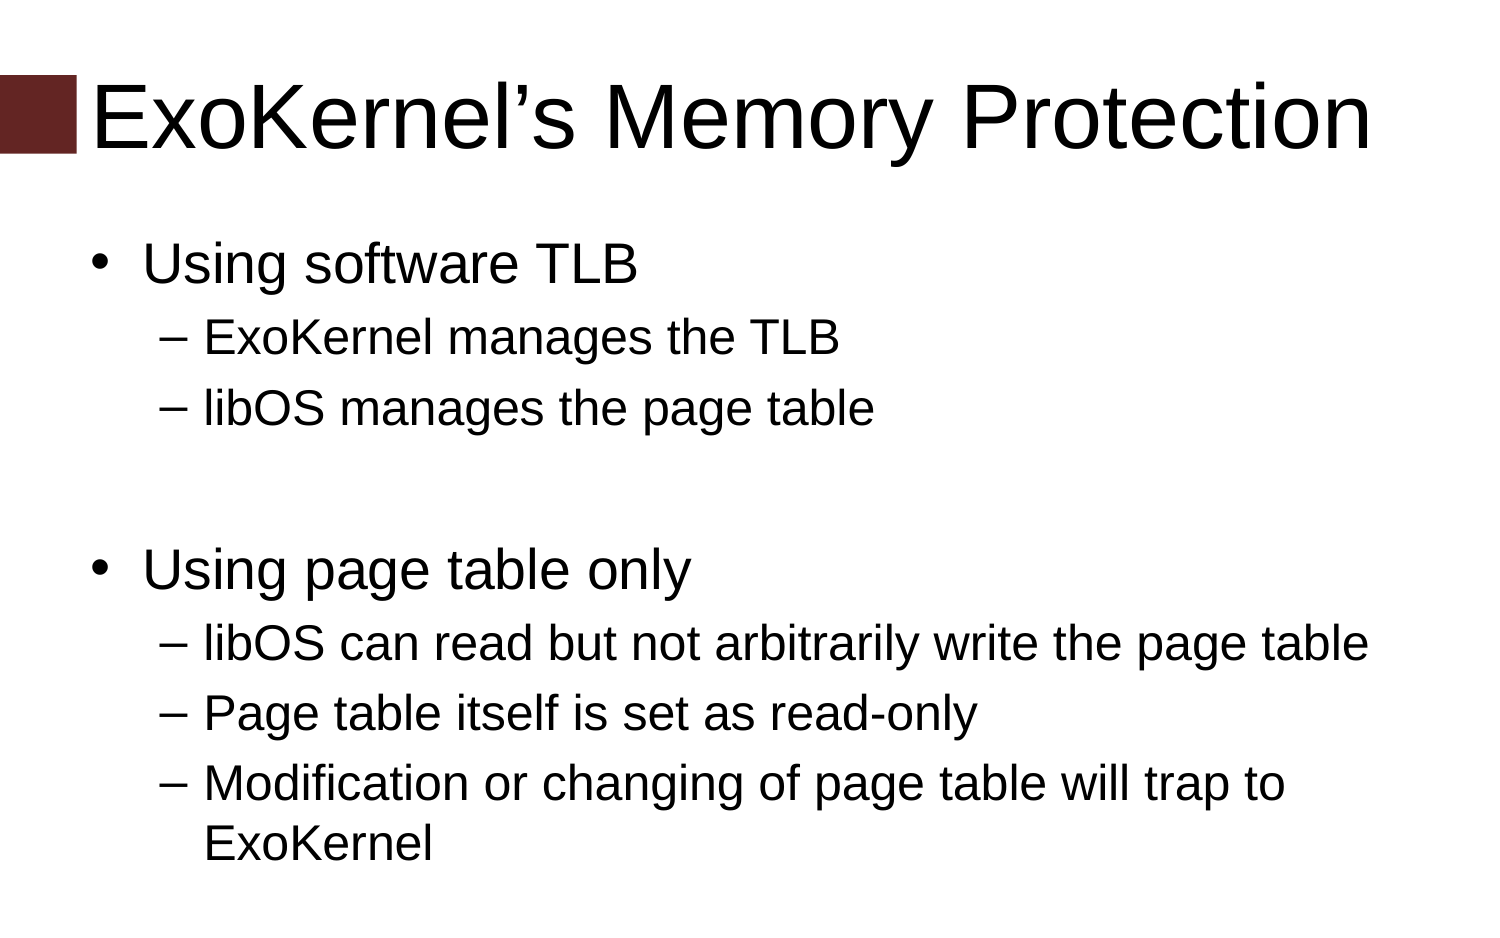

# ExoKernel’s Memory Protection
Using software TLB
ExoKernel manages the TLB
libOS manages the page table

Using page table only
libOS can read but not arbitrarily write the page table
Page table itself is set as read-only
Modification or changing of page table will trap to ExoKernel